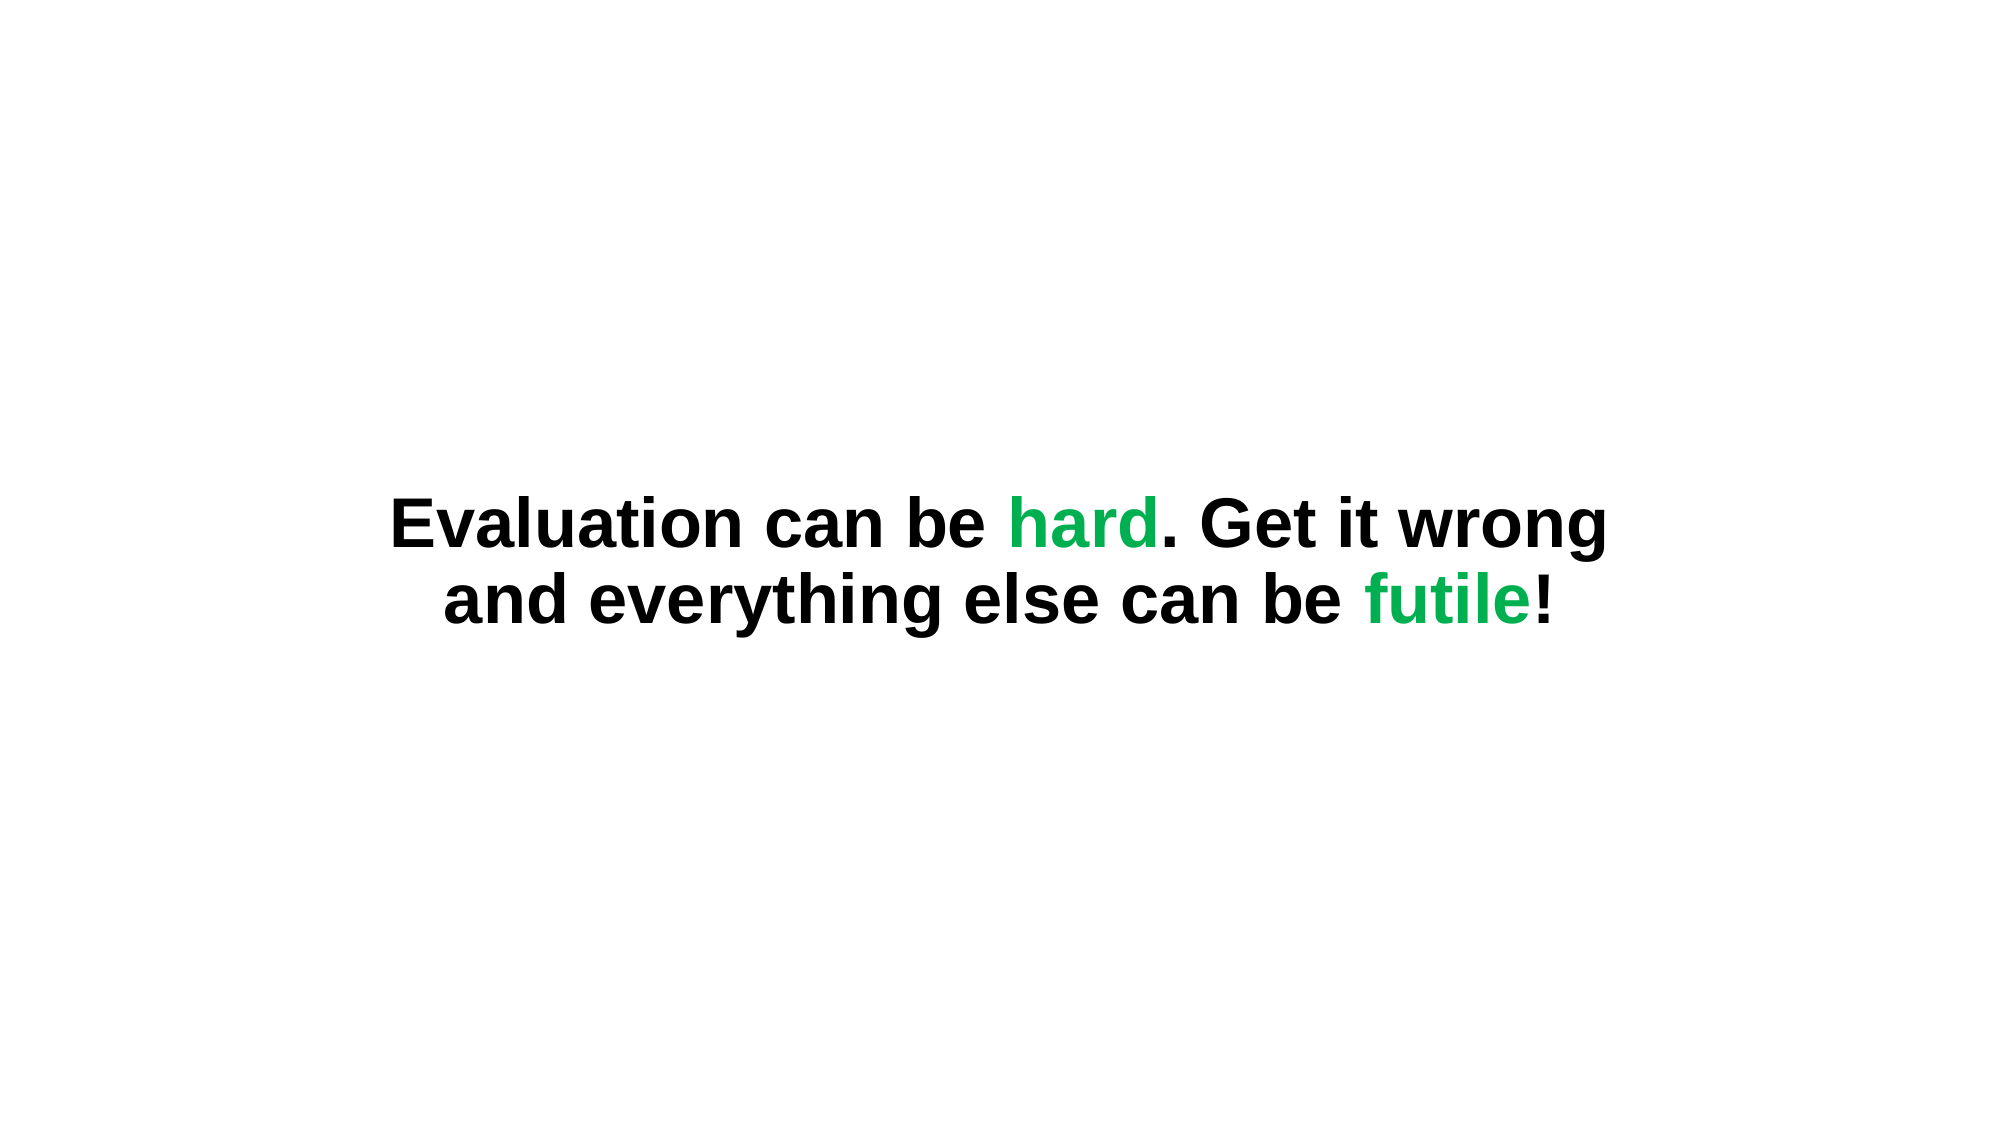

# Evaluation can be hard. Get it wrong and everything else can be futile!